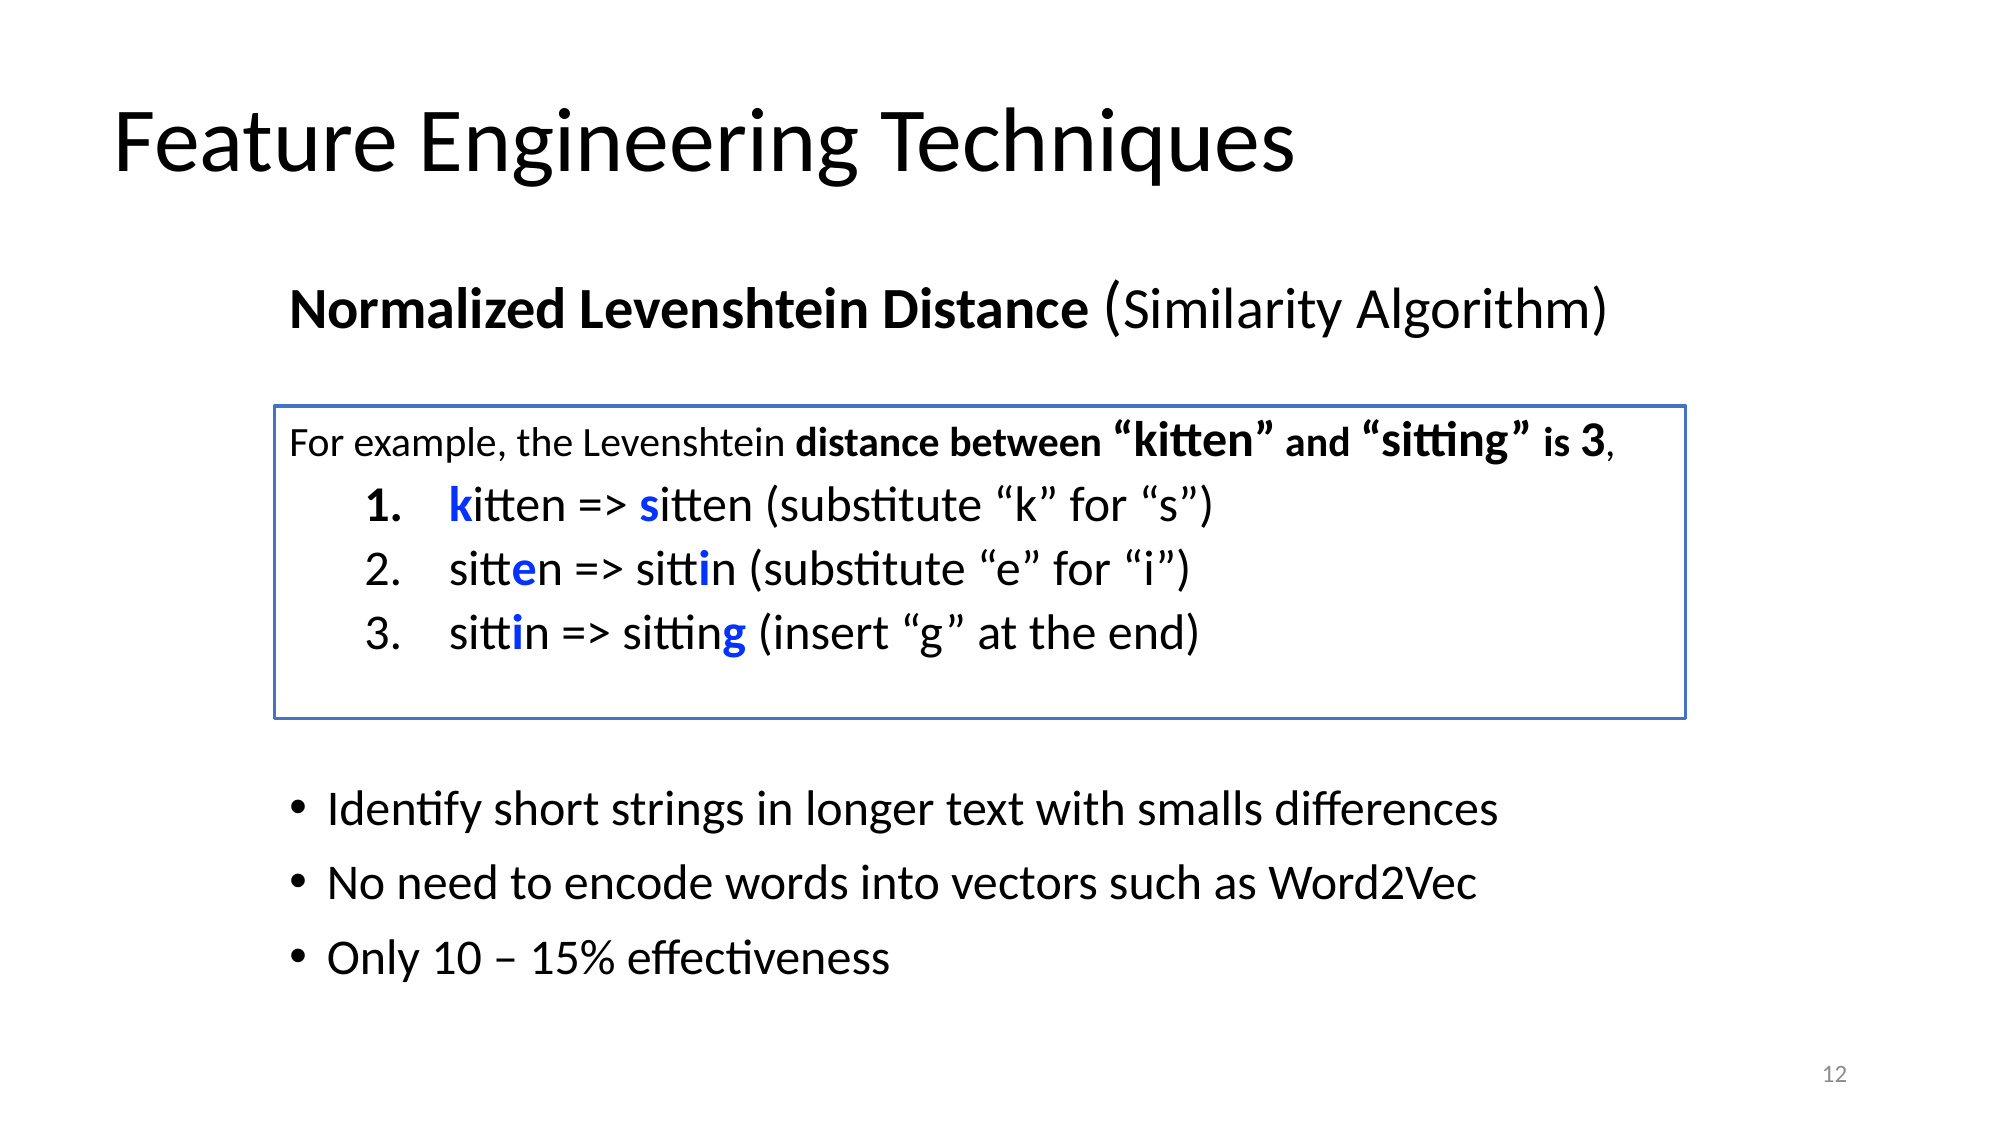

# Feature Engineering Techniques
Normalized Levenshtein Distance (Similarity Algorithm)
For example, the Levenshtein distance between “kitten” and “sitting” is 3,
kitten => sitten (substitute “k” for “s”)
sitten => sittin (substitute “e” for “i”)
sittin => sitting (insert “g” at the end)

Identify short strings in longer text with smalls differences
No need to encode words into vectors such as Word2Vec
Only 10 – 15% effectiveness

12